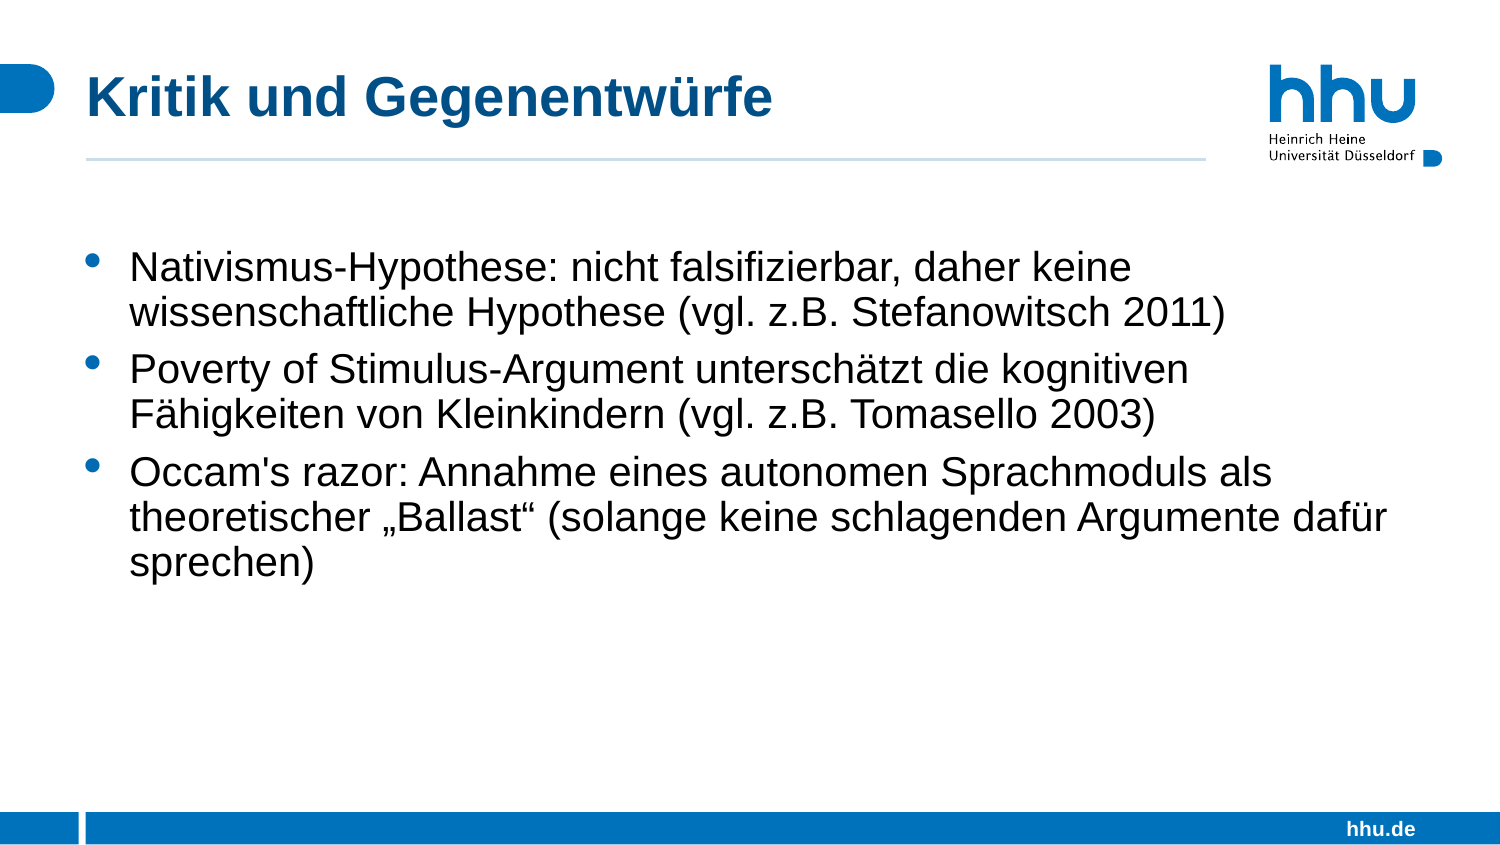

# Kritik und Gegenentwürfe
Nativismus-Hypothese: nicht falsifizierbar, daher keine wissenschaftliche Hypothese (vgl. z.B. Stefanowitsch 2011)
Poverty of Stimulus-Argument unterschätzt die kognitiven Fähigkeiten von Kleinkindern (vgl. z.B. Tomasello 2003)
Occam's razor: Annahme eines autonomen Sprachmoduls als theoretischer „Ballast“ (solange keine schlagenden Argumente dafür sprechen)